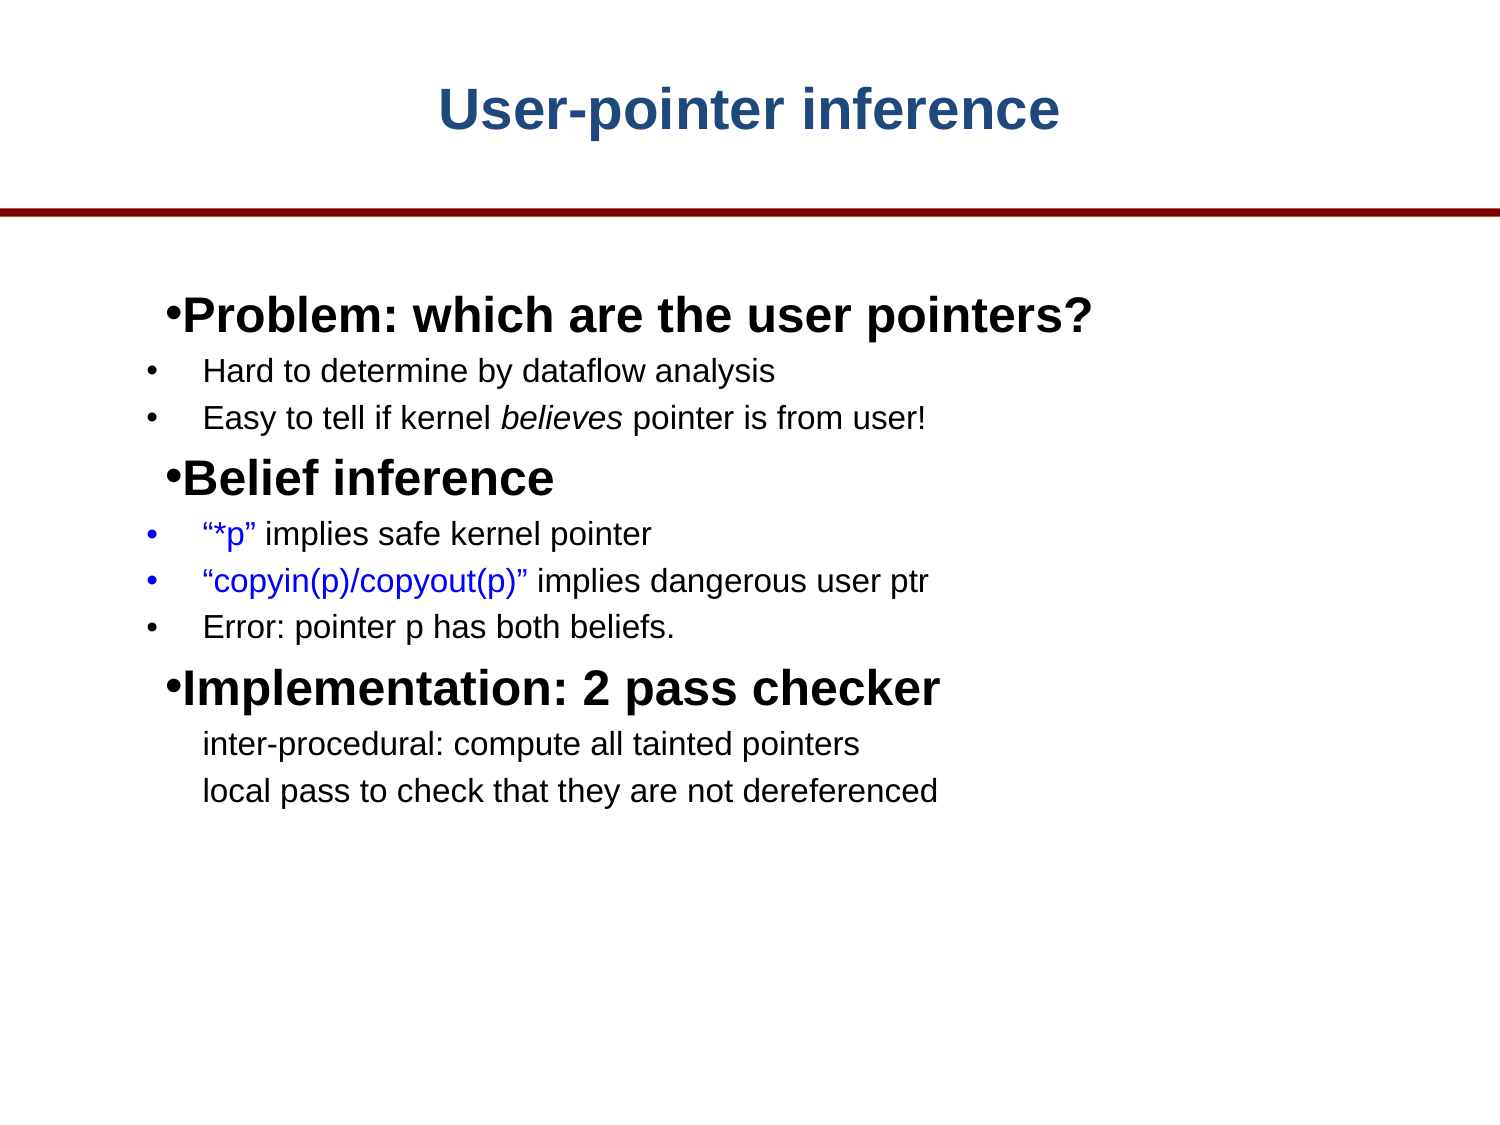

# User-pointer inference
Problem: which are the user pointers?
Hard to determine by dataflow analysis
Easy to tell if kernel believes pointer is from user!
Belief inference
“*p” implies safe kernel pointer
“copyin(p)/copyout(p)” implies dangerous user ptr
Error: pointer p has both beliefs.
Implementation: 2 pass checker
	inter-procedural: compute all tainted pointers
	local pass to check that they are not dereferenced
74